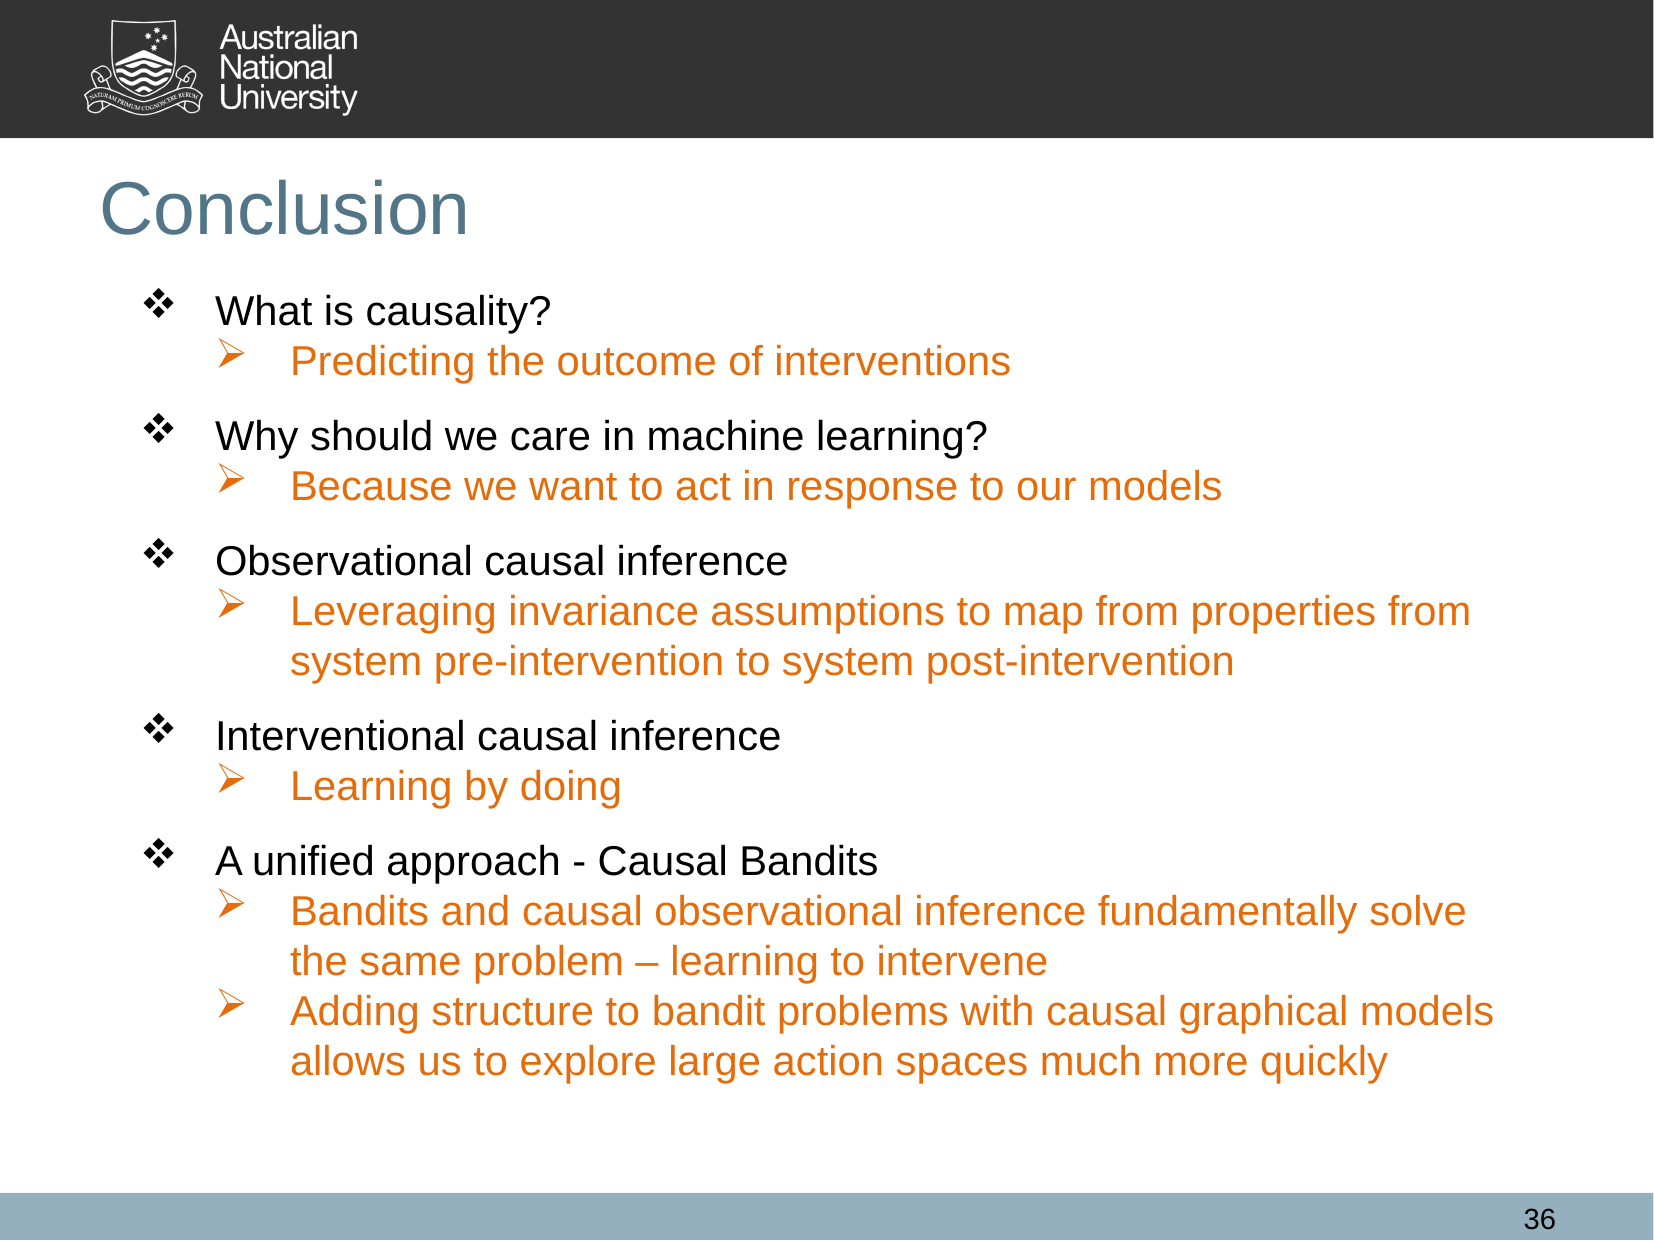

Conclusion

What is causality?
Predicting the outcome of interventions
Why should we care in machine learning?
Because we want to act in response to our models
Observational causal inference
Leveraging invariance assumptions to map from properties from system pre-intervention to system post-intervention
Interventional causal inference
Learning by doing
A unified approach - Causal Bandits
Bandits and causal observational inference fundamentally solve the same problem – learning to intervene
Adding structure to bandit problems with causal graphical models allows us to explore large action spaces much more quickly

36